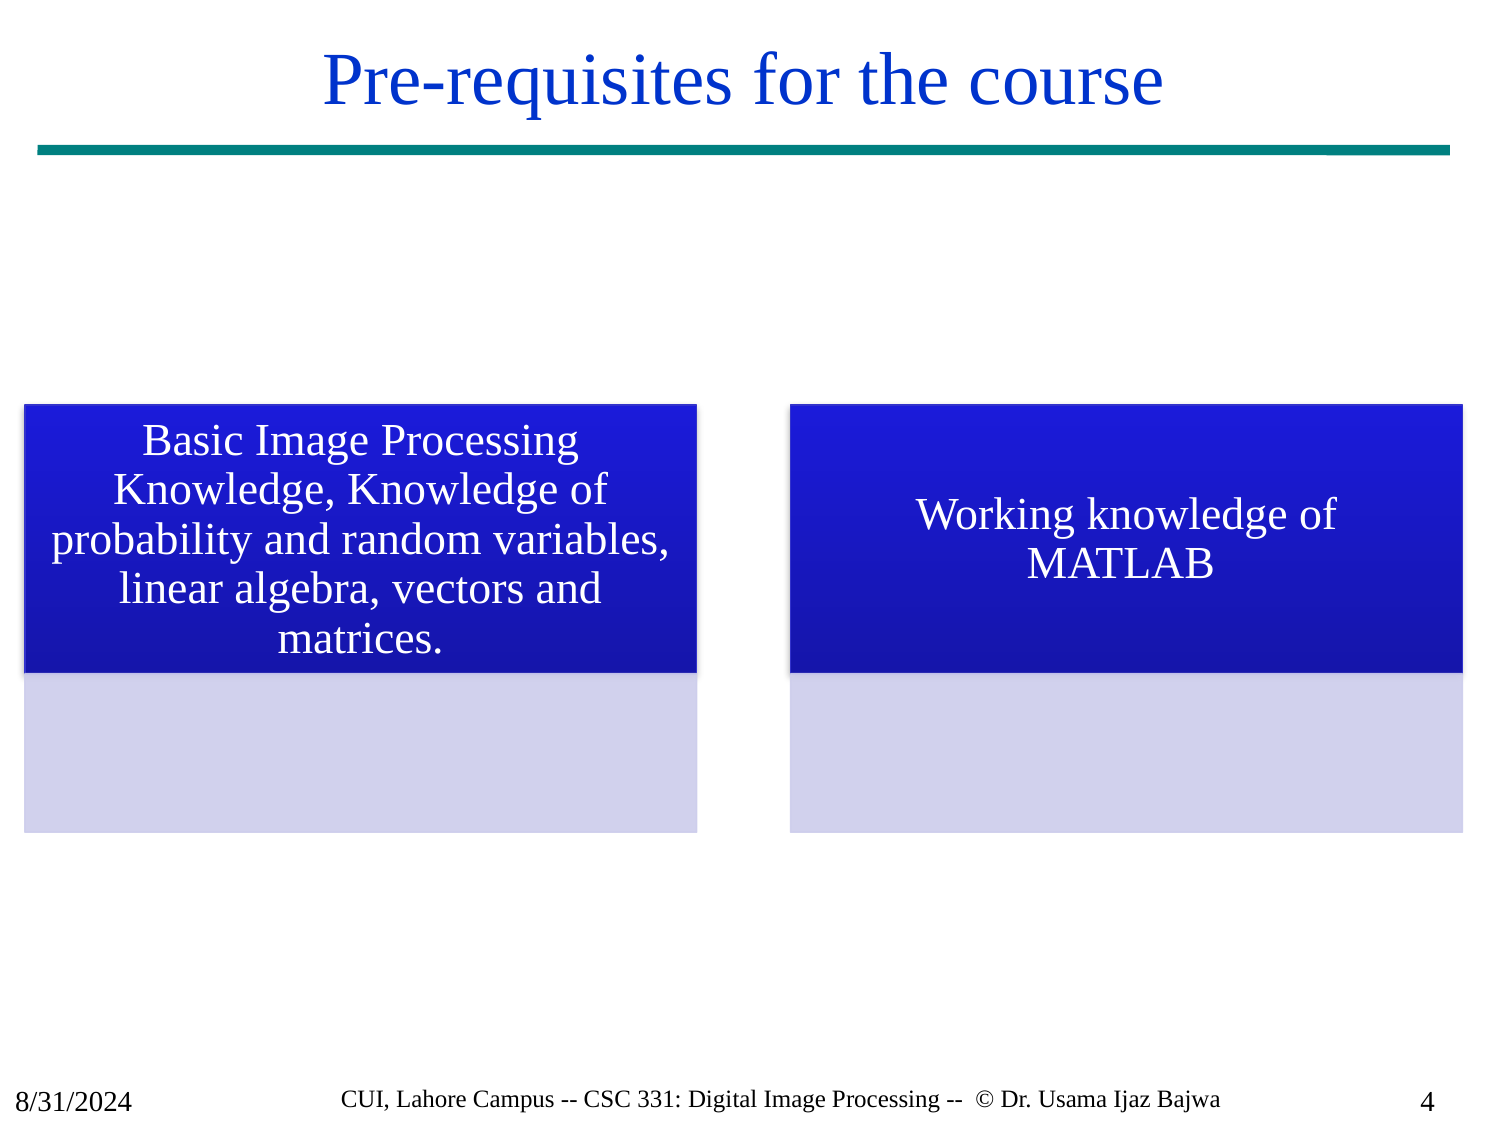

# Pre-requisites for the course
Basic Image Processing Knowledge, Knowledge of probability and random variables, linear algebra, vectors and matrices.
Working knowledge of MATLAB
8/31/2024
CUI, Lahore Campus -- CSC 331: Digital Image Processing --  © Dr. Usama Ijaz Bajwa
4